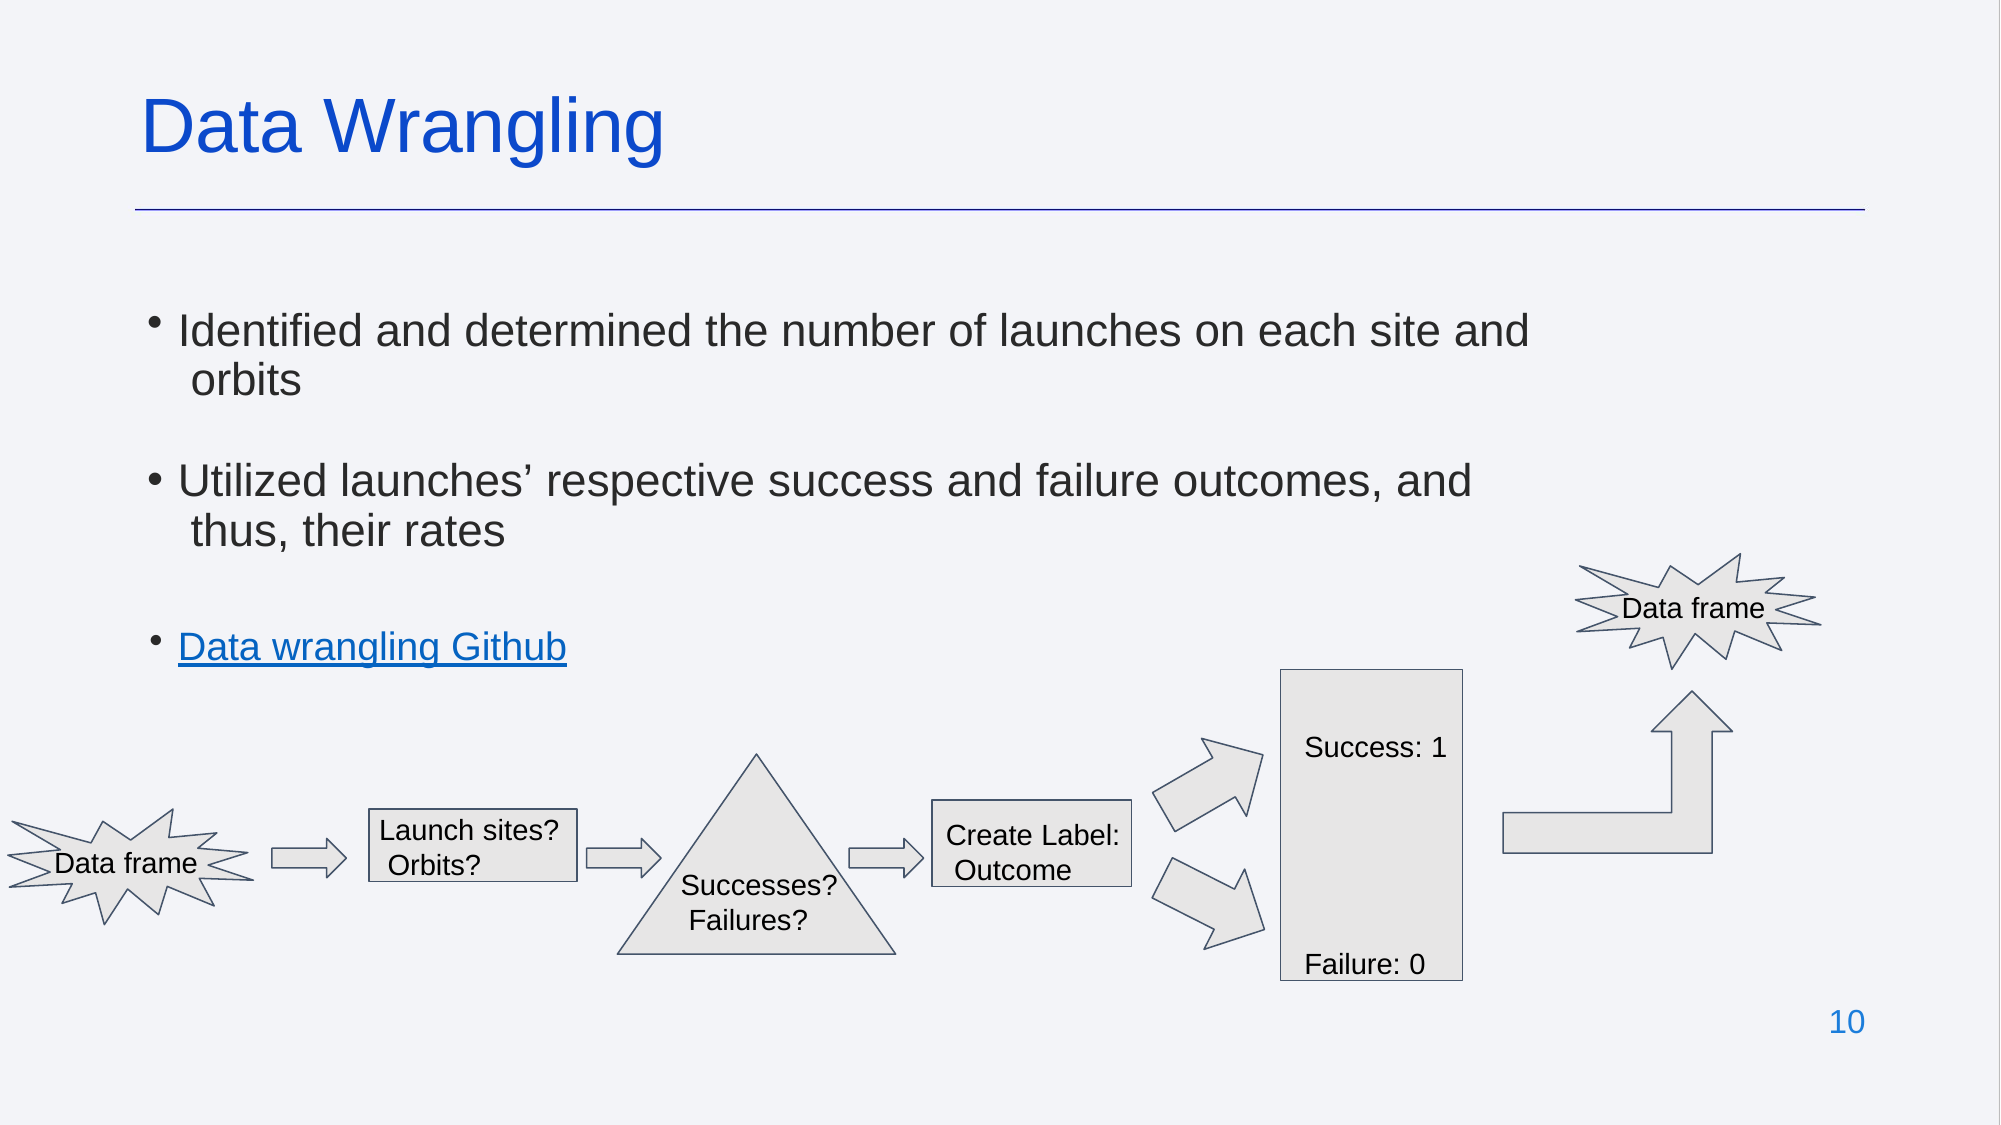

# Data Wrangling
Identified and determined the number of launches on each site and  orbits

Utilized launches’ respective success and failure outcomes, and  thus, their rates

Data frame
Data wrangling Github

Success: 1

Failure: 0

Create Label:  Outcome

Launch sites?  Orbits?

Data frame

Successes?  Failures?
10